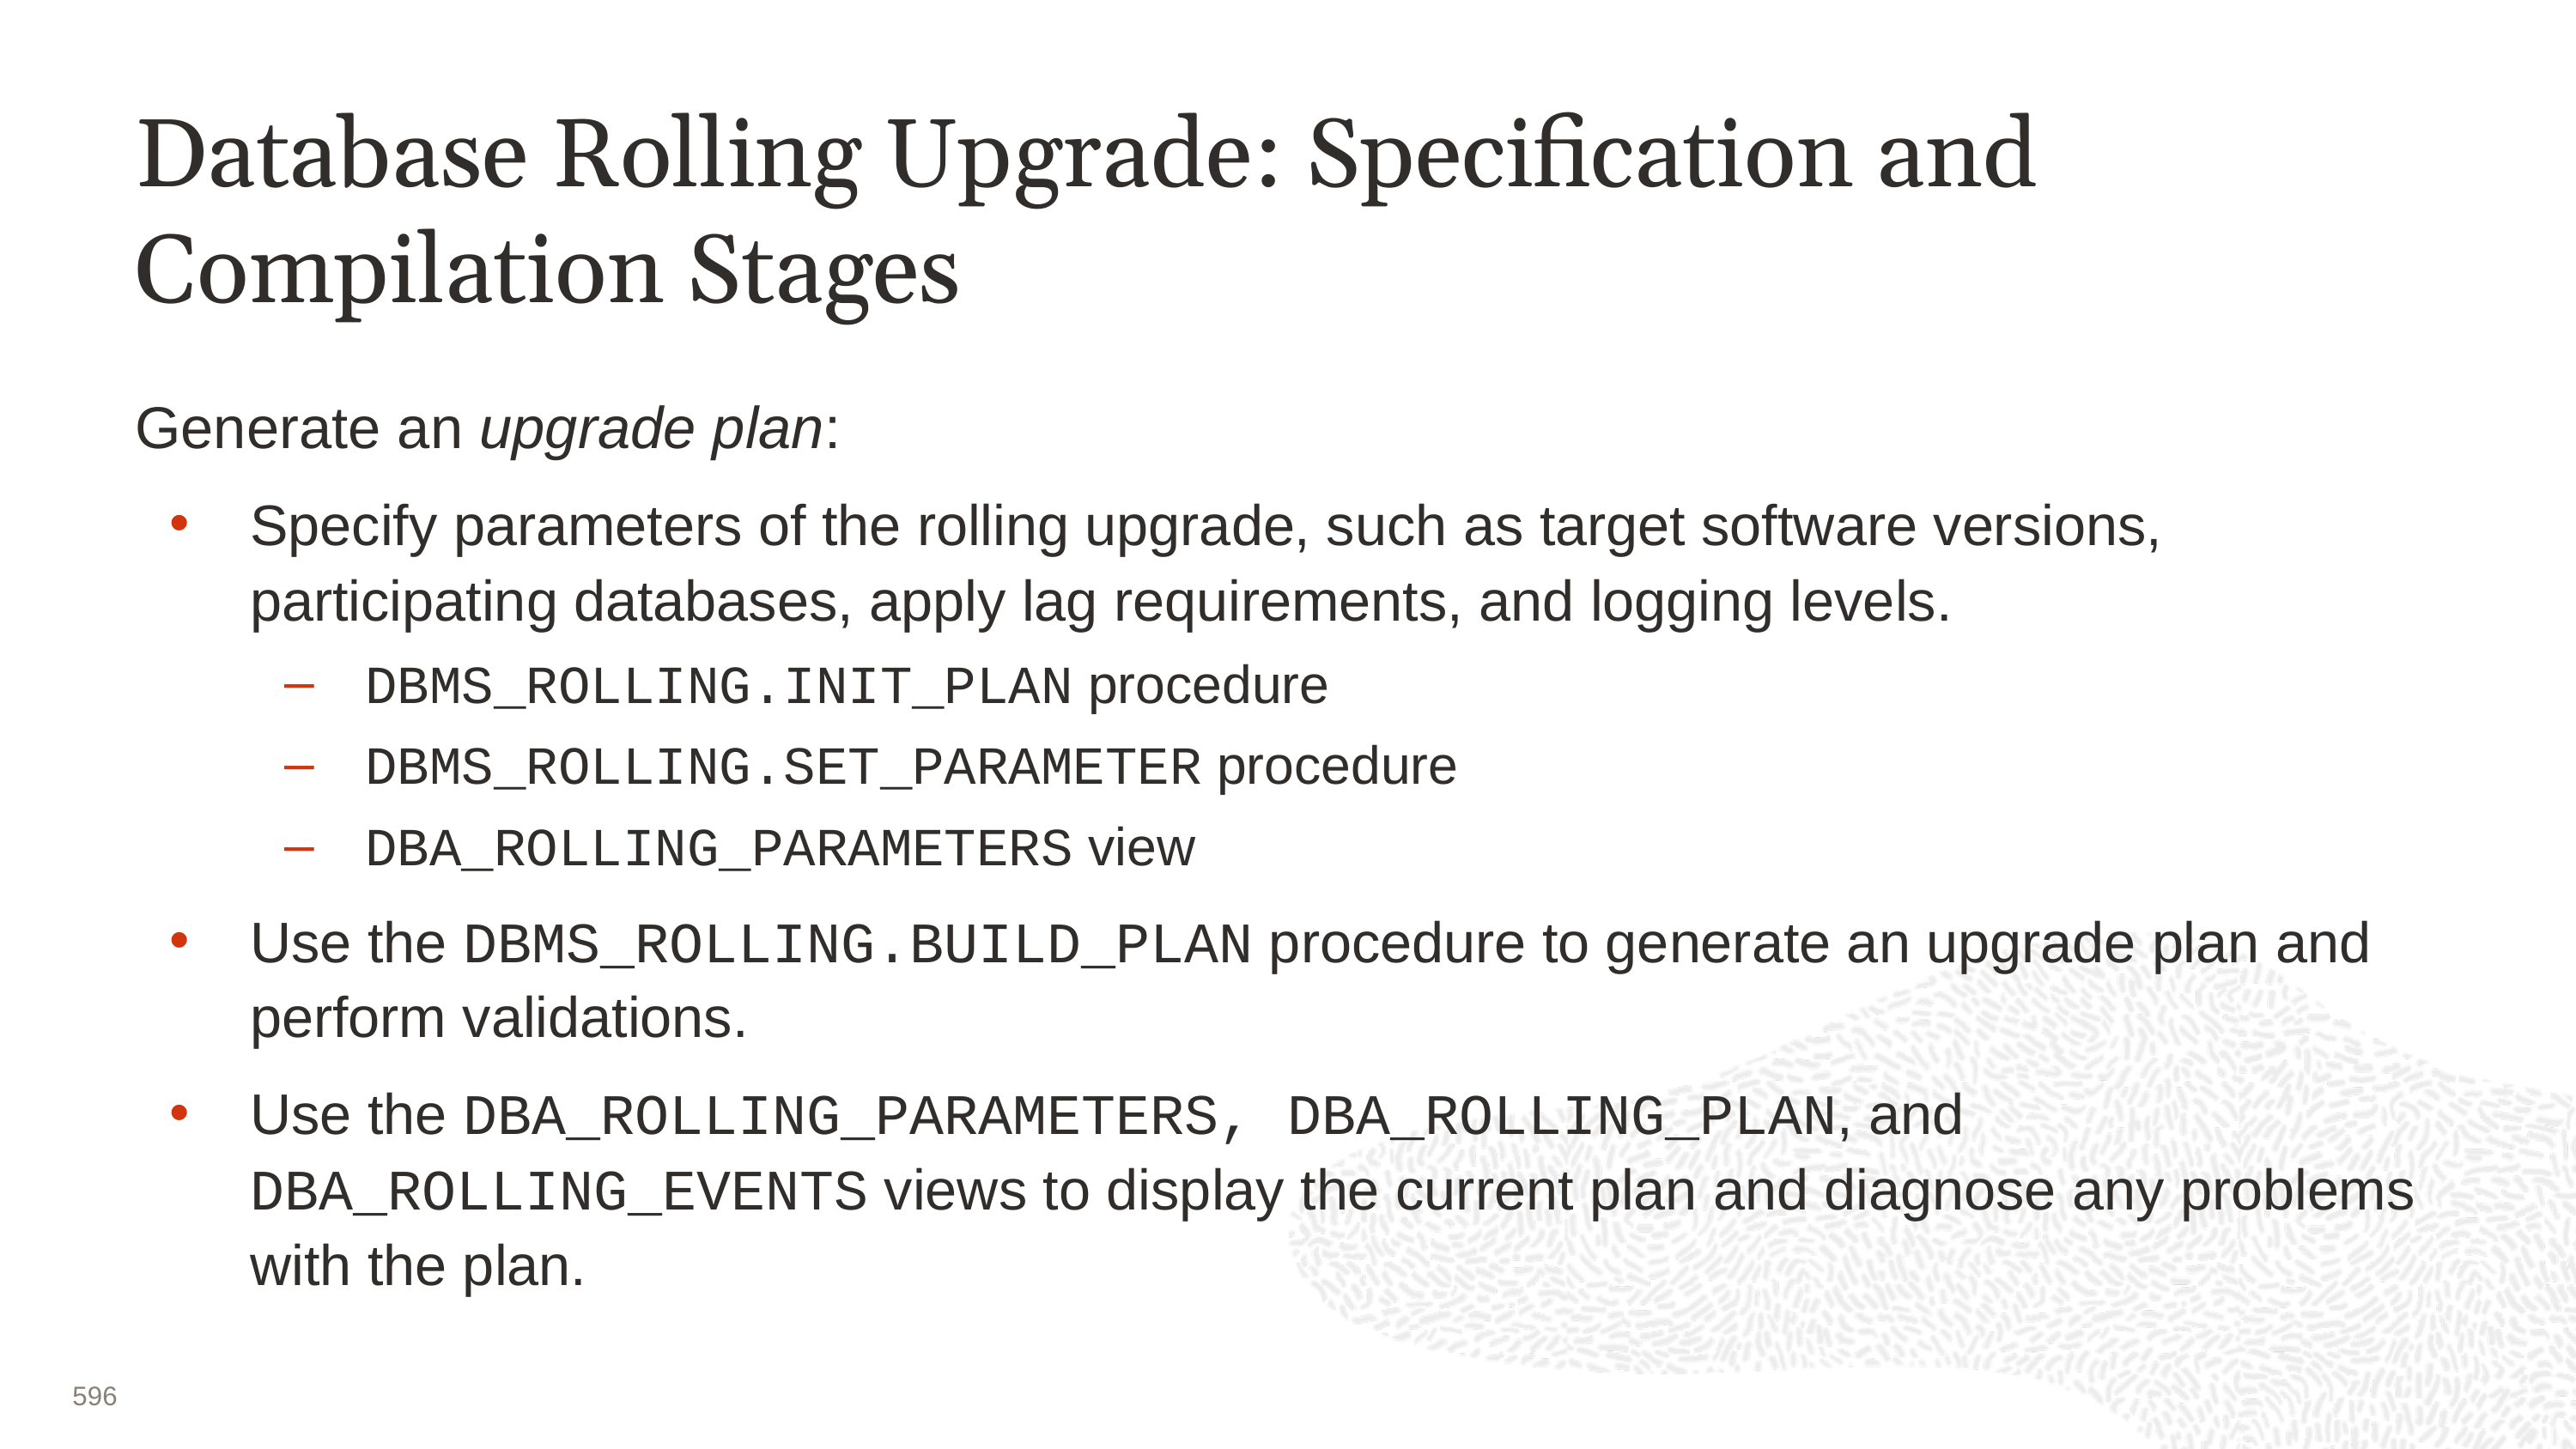

# Database Rolling Upgrade: Specification and Compilation Stages
Generate an upgrade plan:
Specify parameters of the rolling upgrade, such as target software versions, participating databases, apply lag requirements, and logging levels.
DBMS_ROLLING.INIT_PLAN procedure
DBMS_ROLLING.SET_PARAMETER procedure
DBA_ROLLING_PARAMETERS view
Use the DBMS_ROLLING.BUILD_PLAN procedure to generate an upgrade plan and perform validations.
Use the DBA_ROLLING_PARAMETERS, DBA_ROLLING_PLAN, and DBA_ROLLING_EVENTS views to display the current plan and diagnose any problems with the plan.